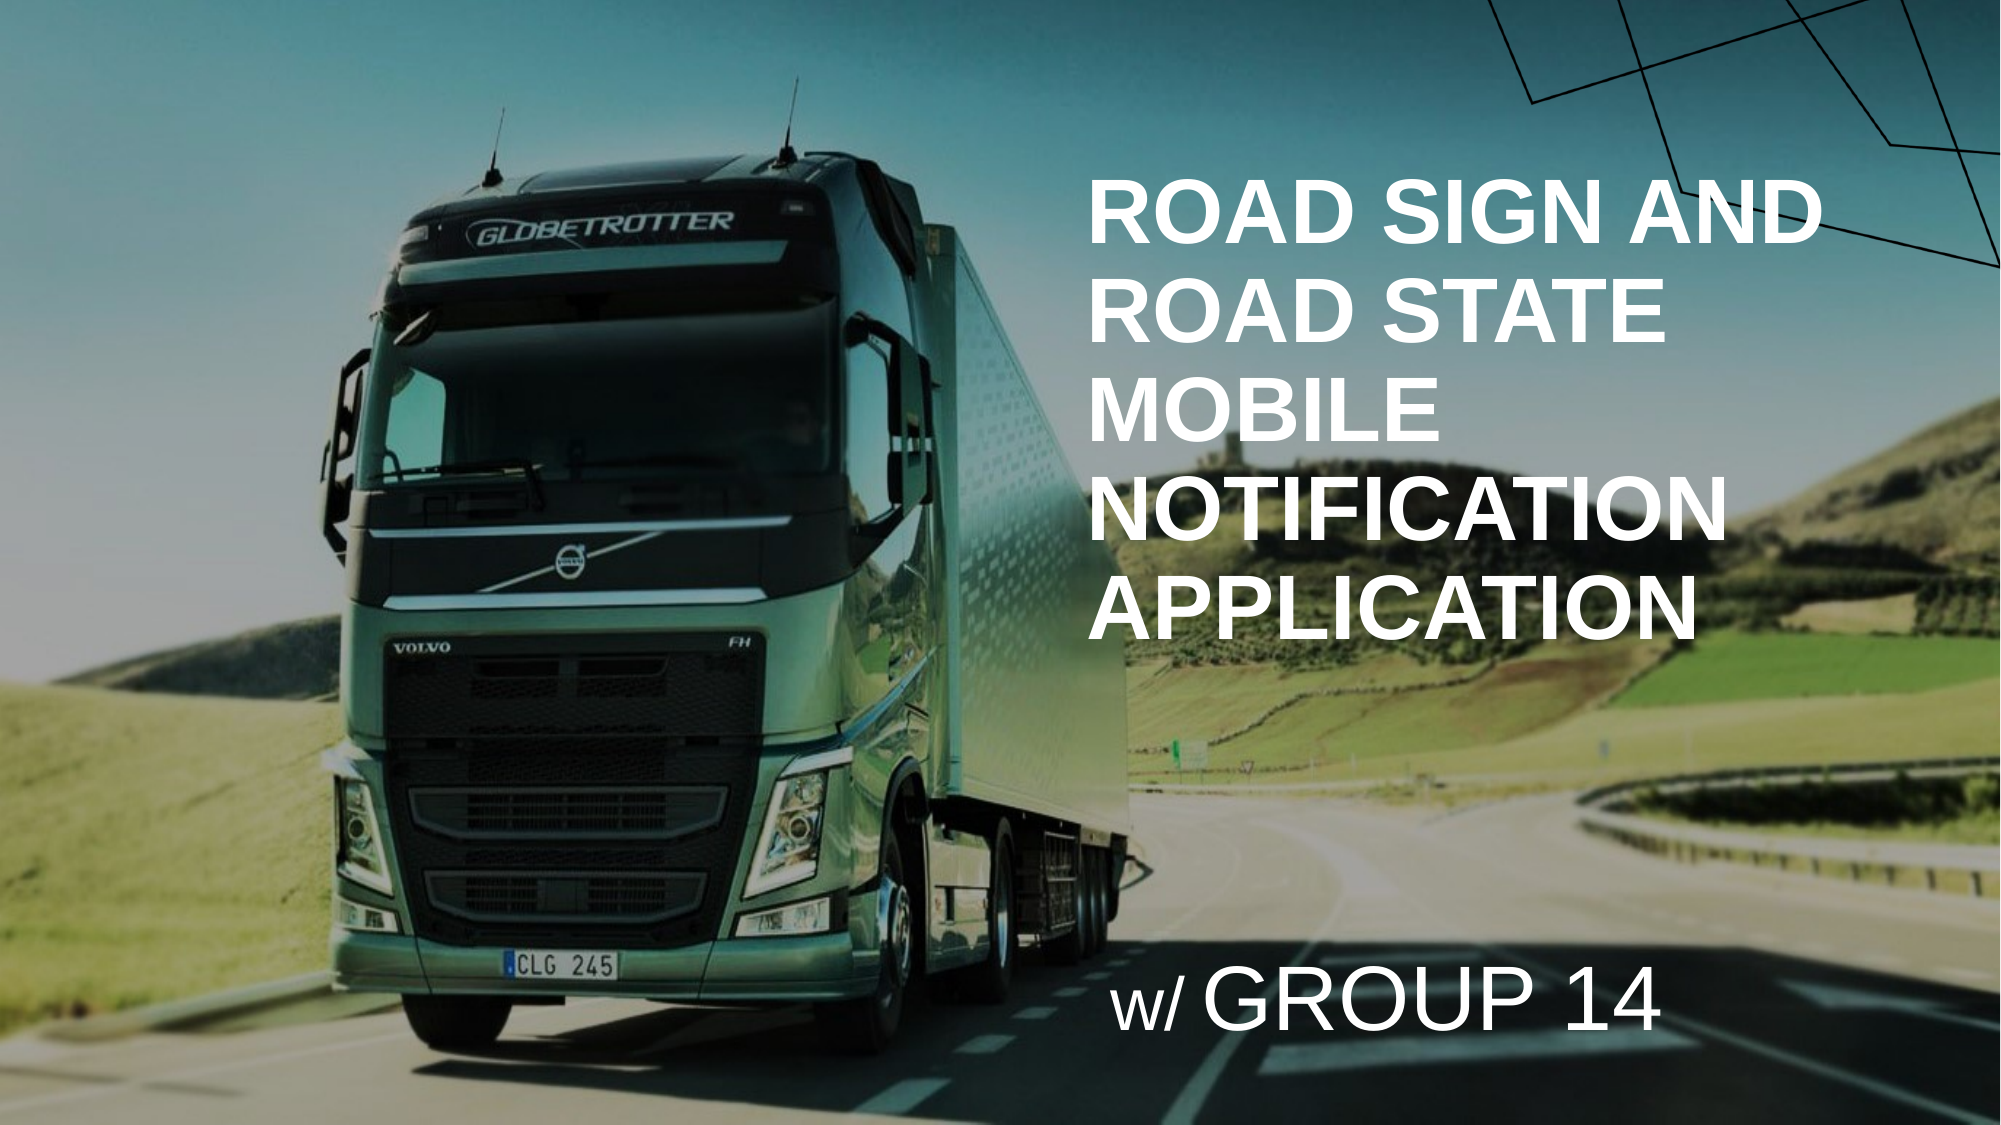

Road Sign and Road State Mobile Notification
Application

w/ GROUP 14